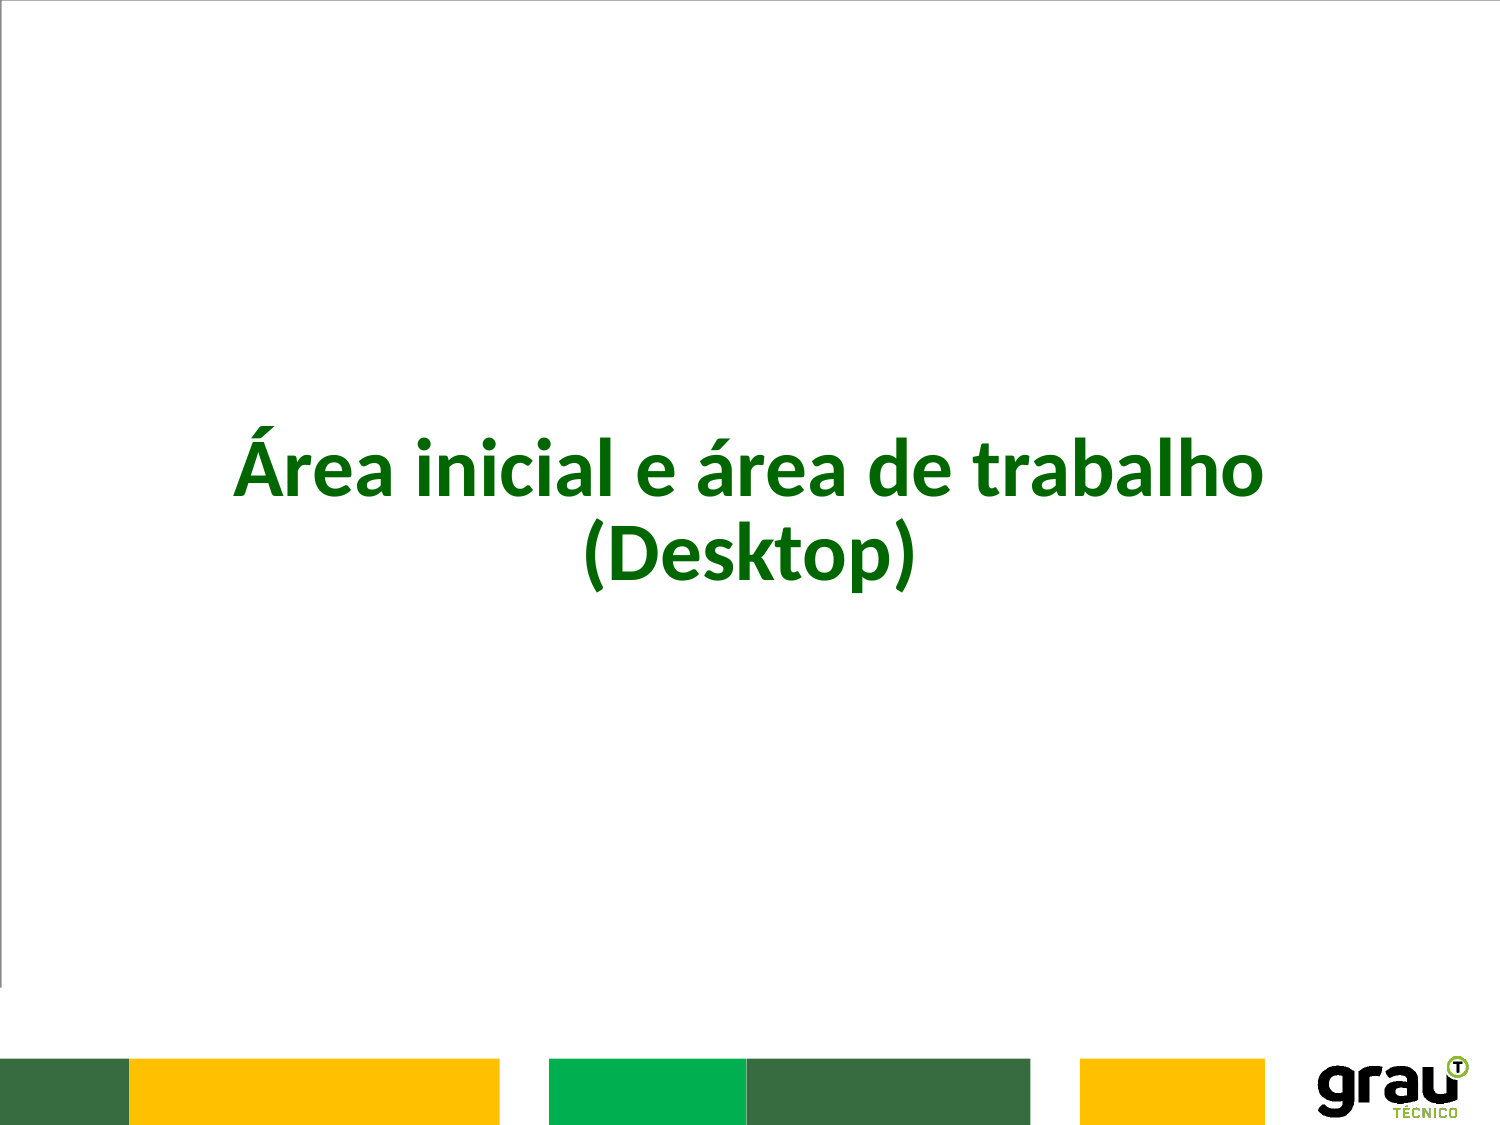

Área inicial e área de trabalho (Desktop)